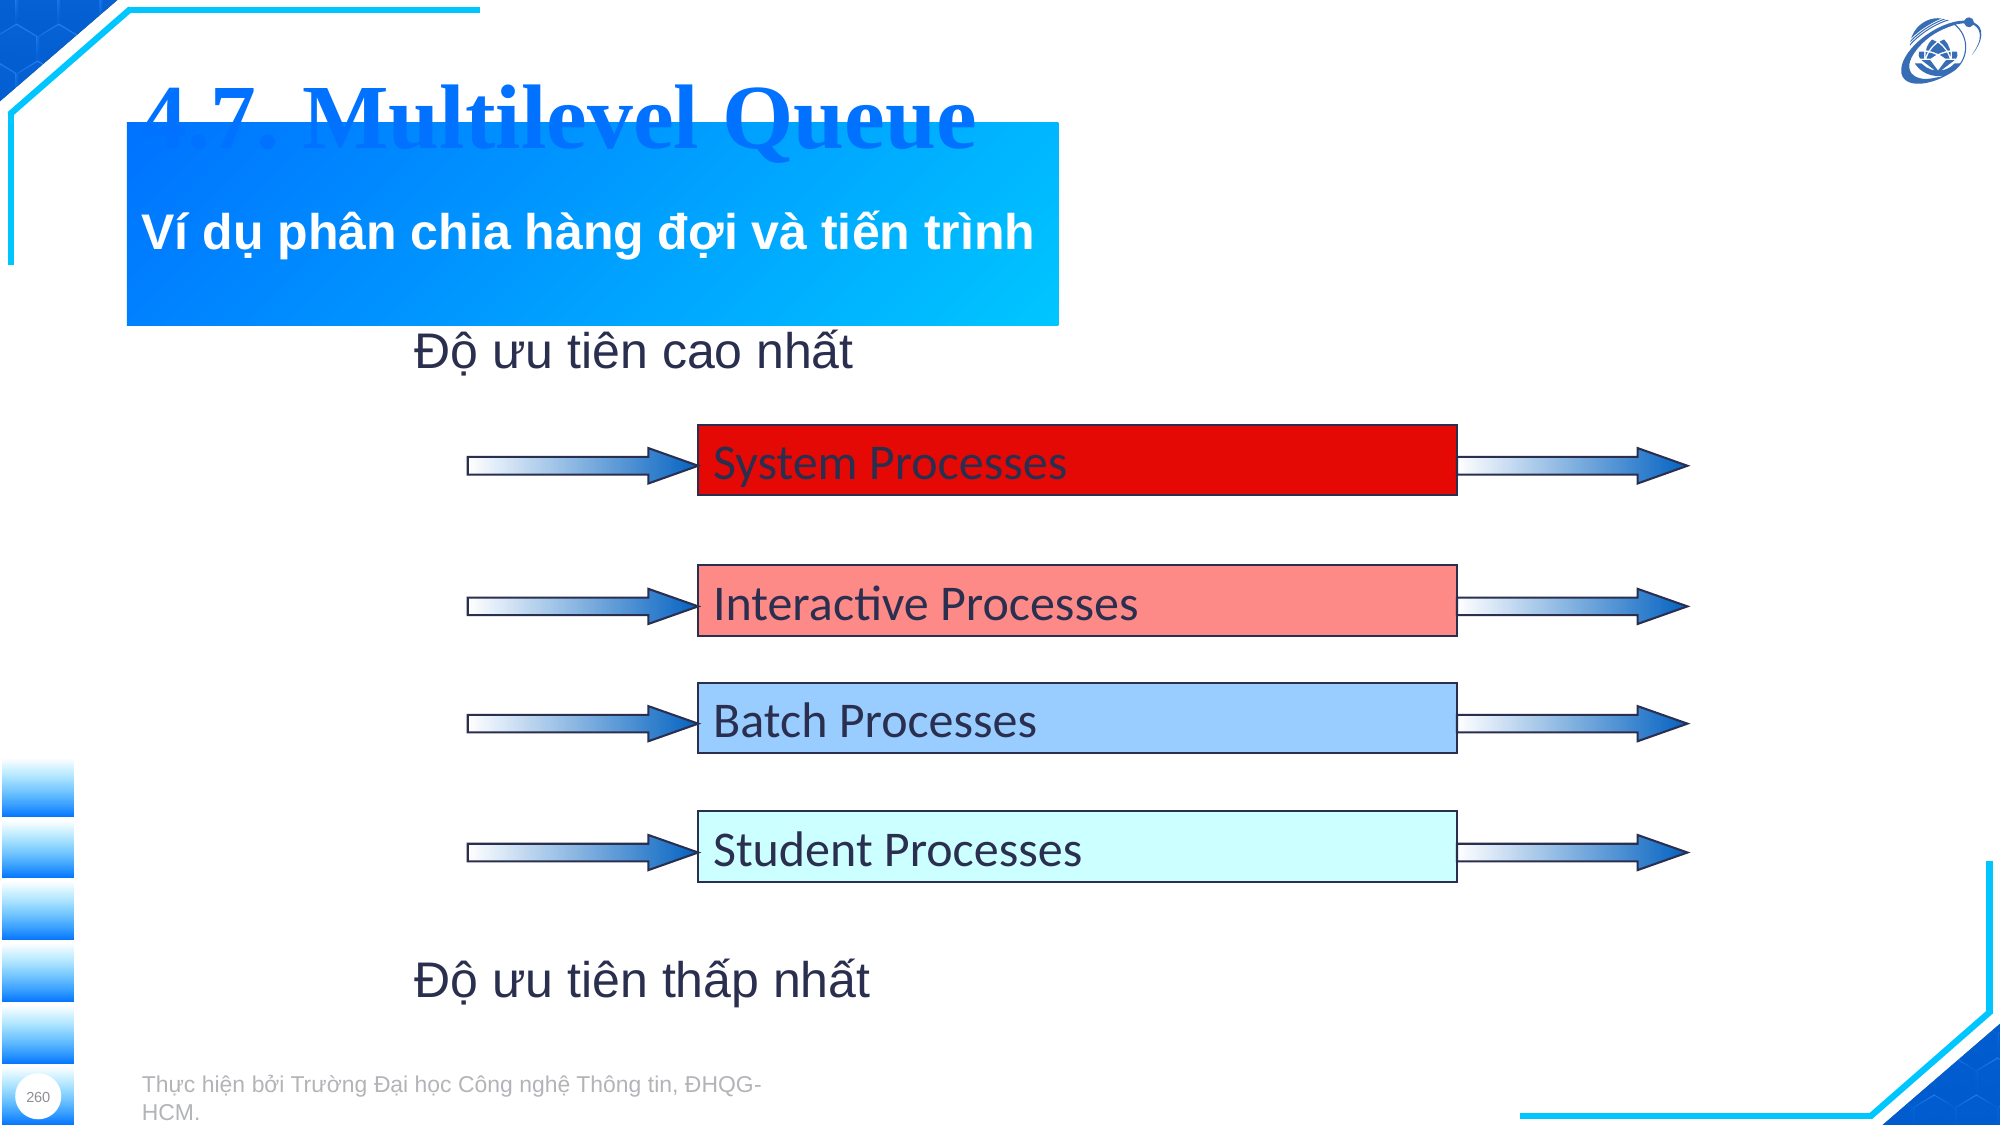

4.7. Multilevel Queue
# Ví dụ phân chia hàng đợi và tiến trình
Độ ưu tiên cao nhất
System Processes

Interactive Processes

Batch Processes

Student Processes

Độ ưu tiên thấp nhất
Thực hiện bởi Trường Đại học Công nghệ Thông tin, ĐHQG-HCM.
260